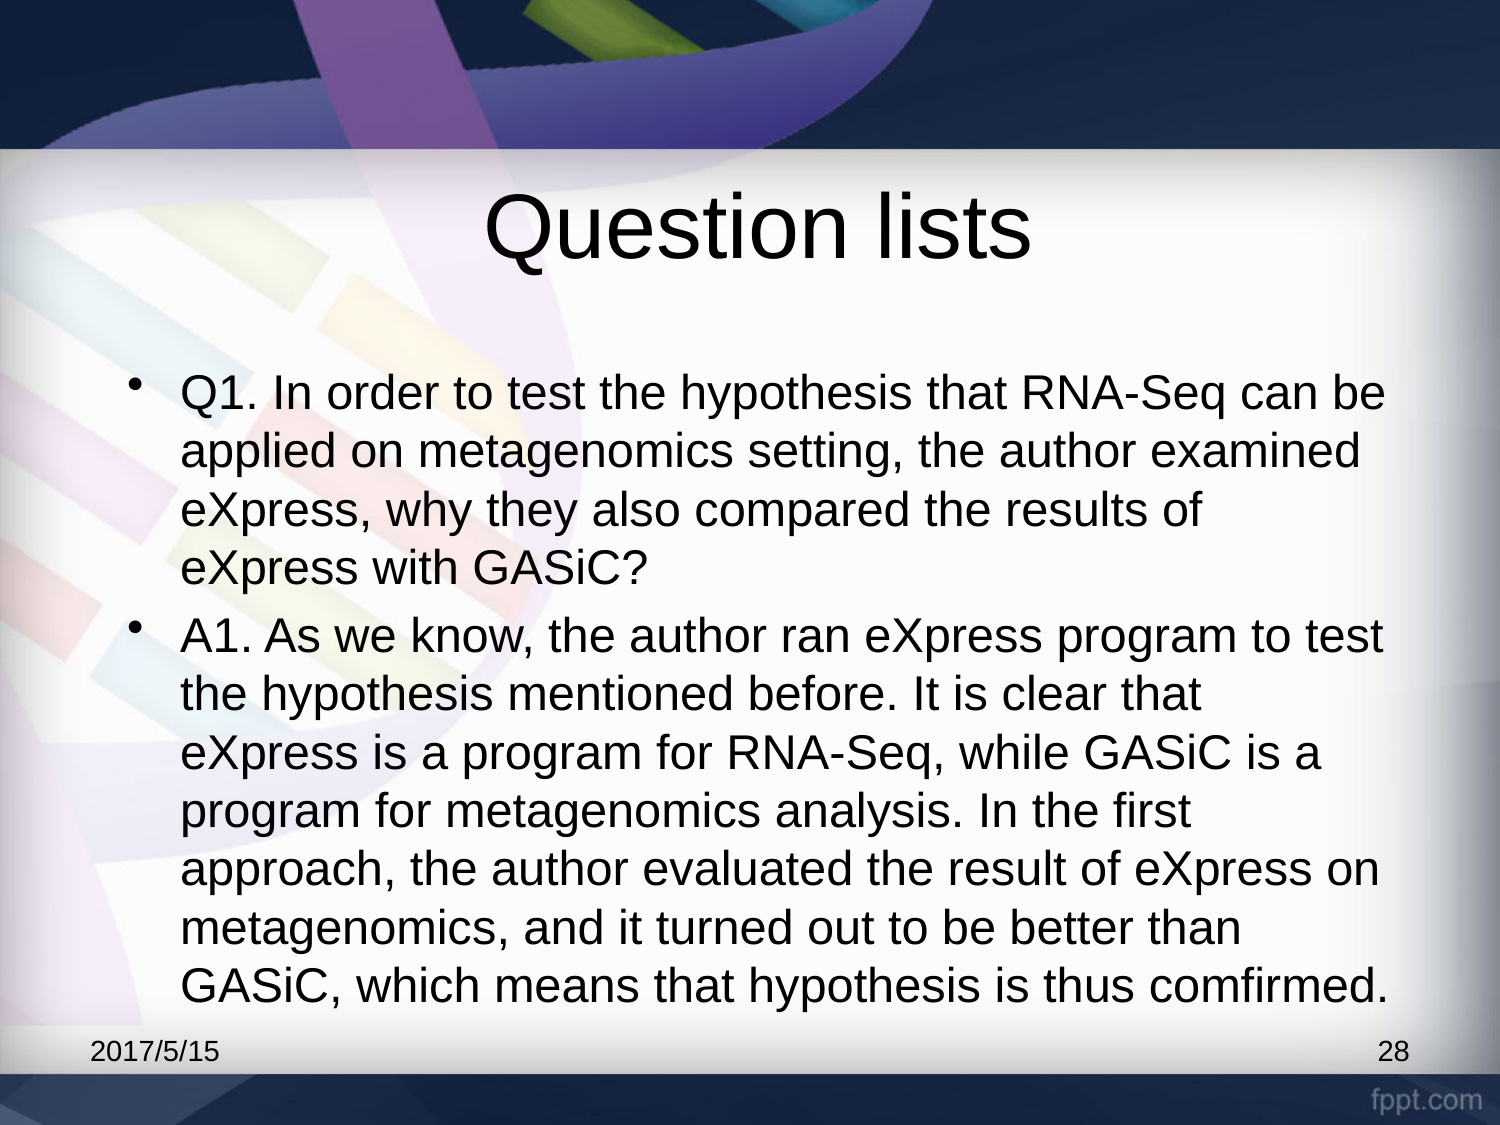

# Question lists
Q1. In order to test the hypothesis that RNA-Seq can be applied on metagenomics setting, the author examined eXpress, why they also compared the results of eXpress with GASiC?
A1. As we know, the author ran eXpress program to test the hypothesis mentioned before. It is clear that eXpress is a program for RNA-Seq, while GASiC is a program for metagenomics analysis. In the first approach, the author evaluated the result of eXpress on metagenomics, and it turned out to be better than GASiC, which means that hypothesis is thus comfirmed.
2017/5/15
28